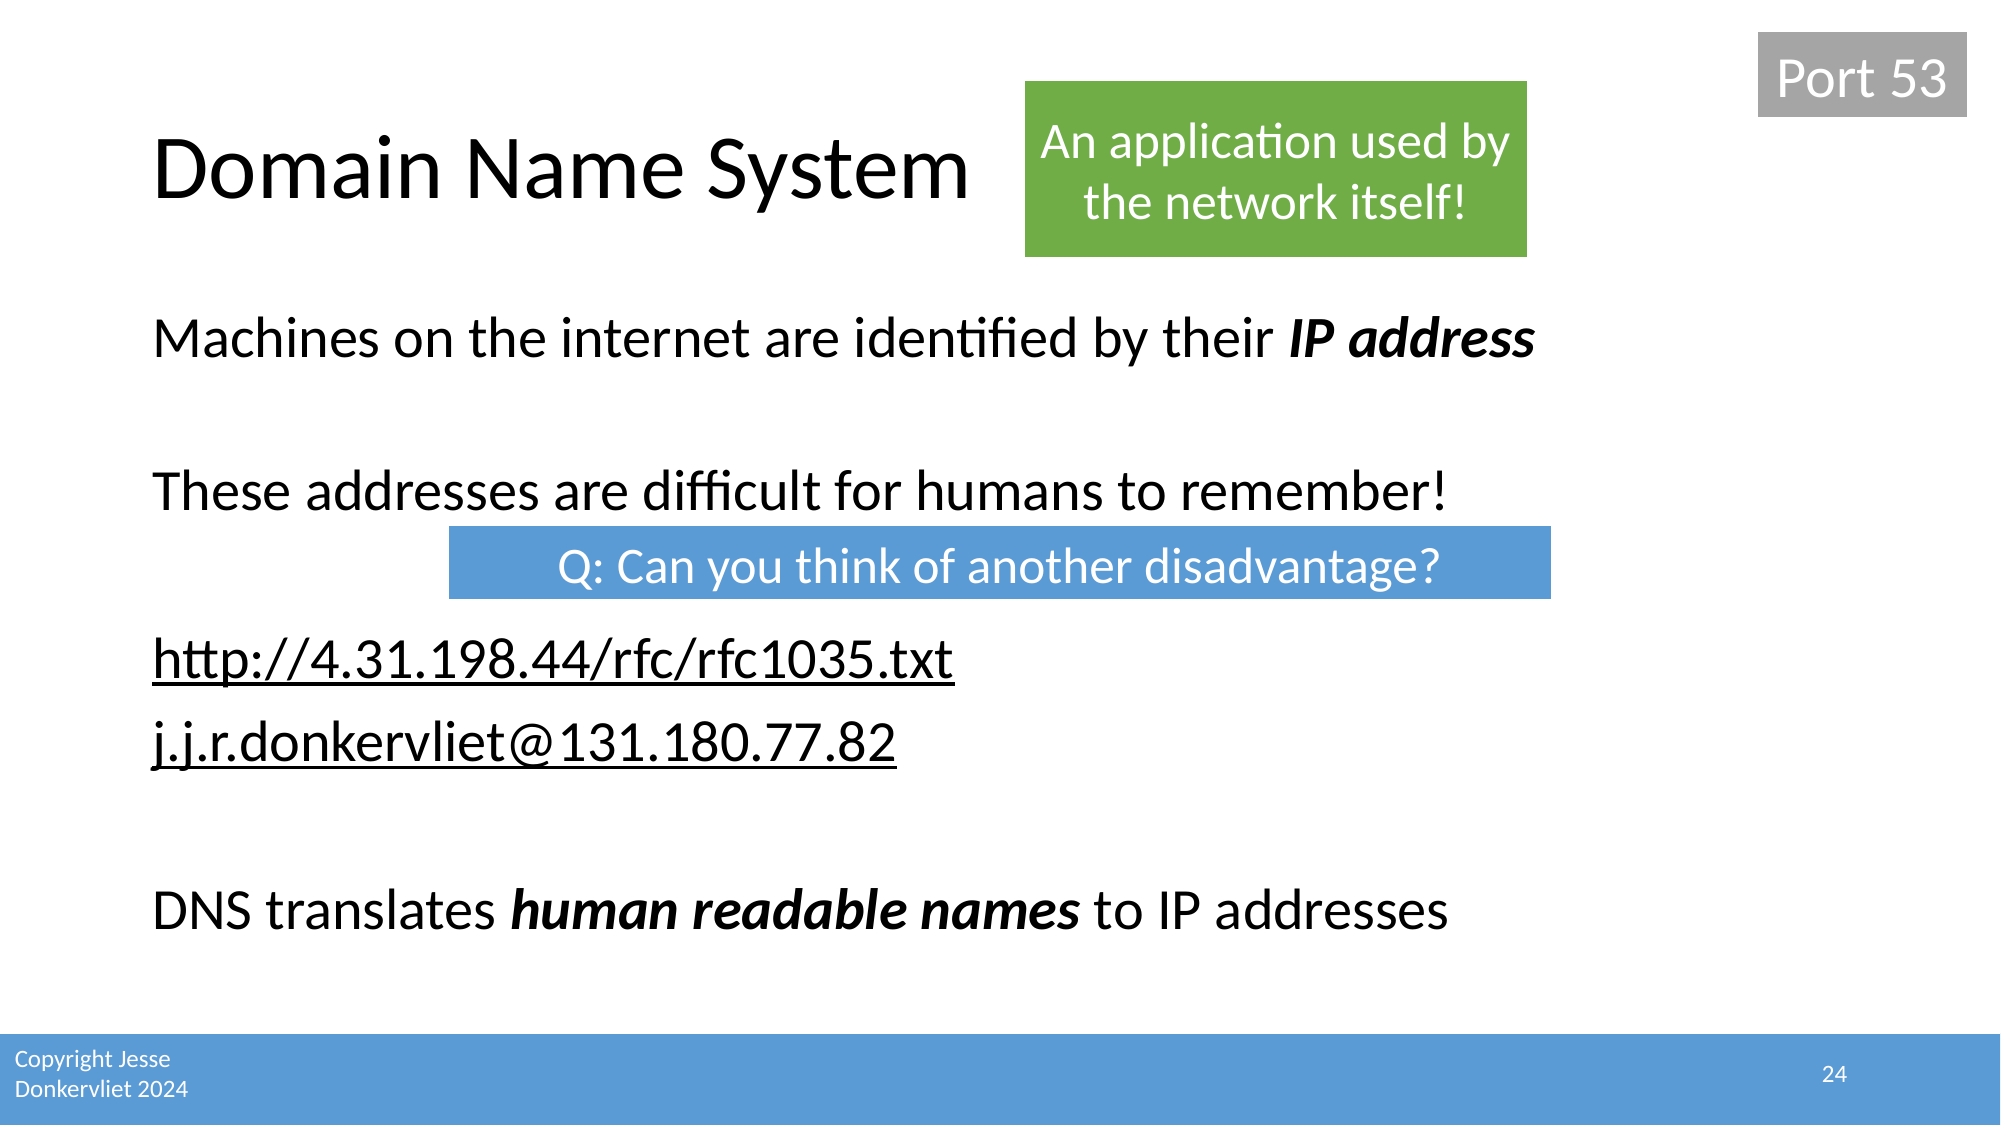

Port 53
# Domain Name System
An application used by the network itself!
Machines on the internet are identified by their IP address
These addresses are difficult for humans to remember!

http://4.31.198.44/rfc/rfc1035.txt
j.j.r.donkervliet@131.180.77.82

DNS translates human readable names to IP addresses
Q: Can you think of another disadvantage?

24